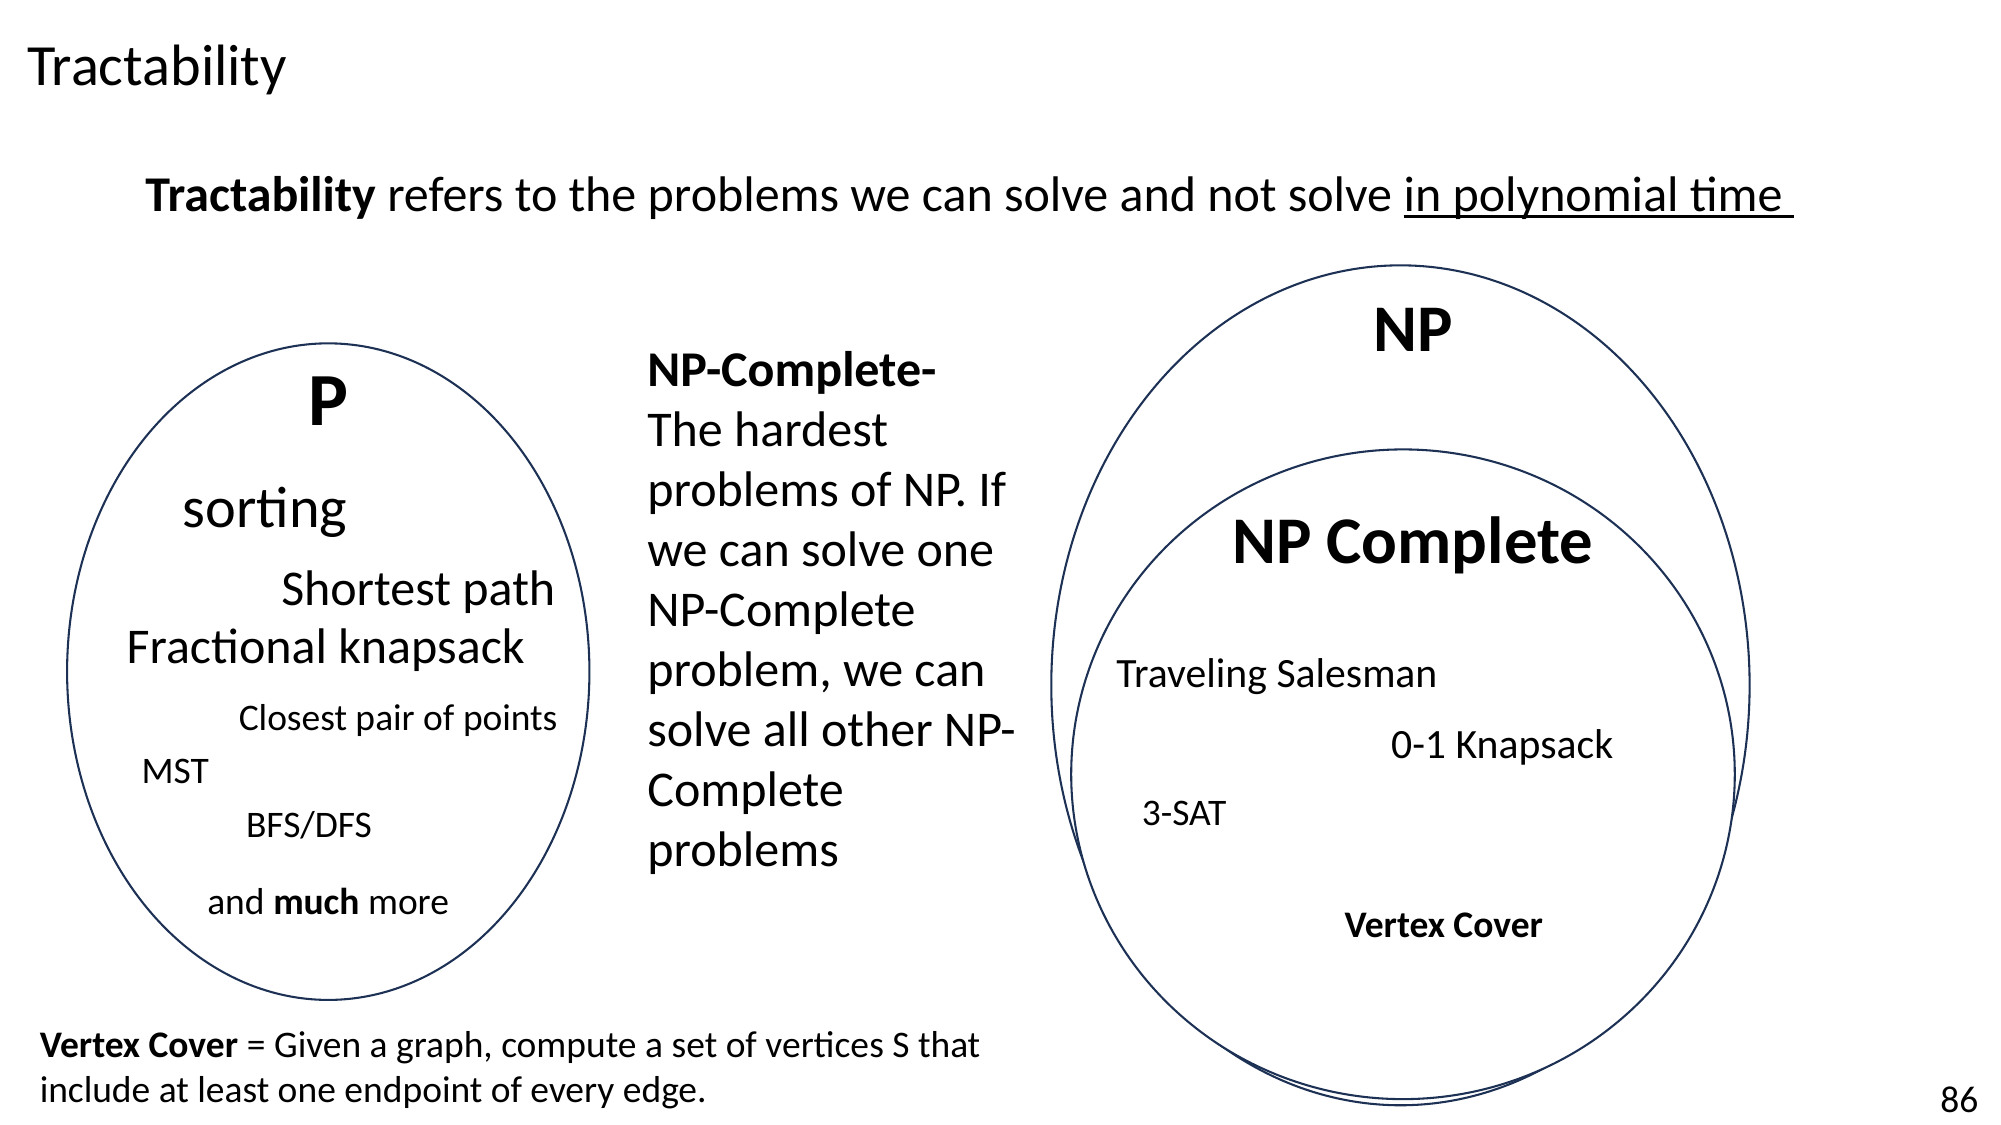

Tractability
Tractability refers to the problems we can solve and not solve in polynomial time

NP
NP-Complete- The hardest problems of NP. If we can solve one NP-Complete problem, we can solve all other NP-Complete problems

P

sorting
NP Complete
Shortest path
Fractional knapsack
Traveling Salesman
Closest pair of points
0-1 Knapsack
MST
3-SAT
BFS/DFS
and much more
Vertex Cover
Vertex Cover = Given a graph, compute a set of vertices S that include at least one endpoint of every edge.
86